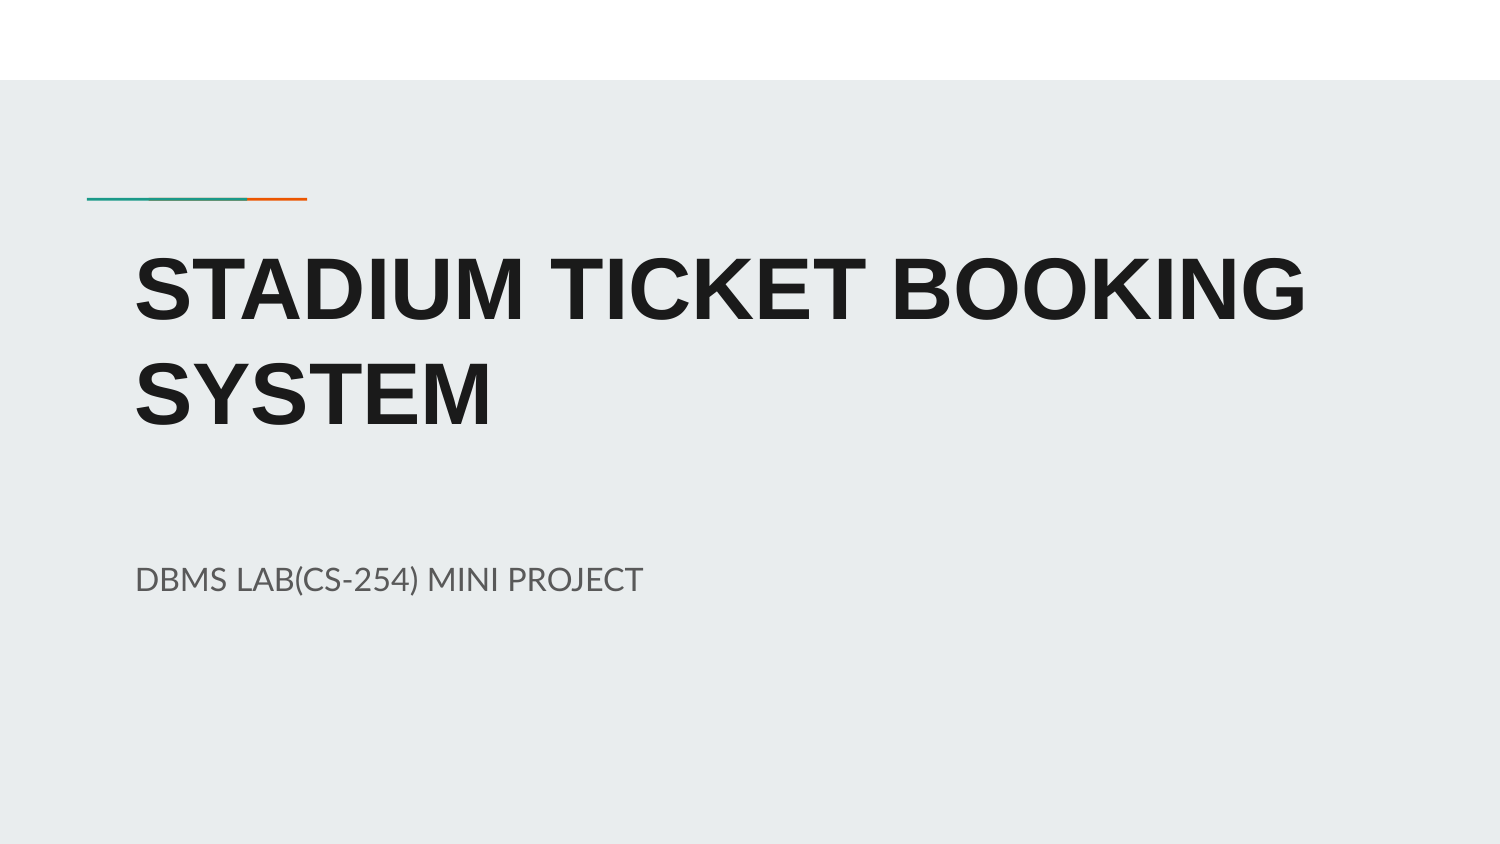

# STADIUM TICKET BOOKING SYSTEM

DBMS LAB(CS-254) MINI PROJECT